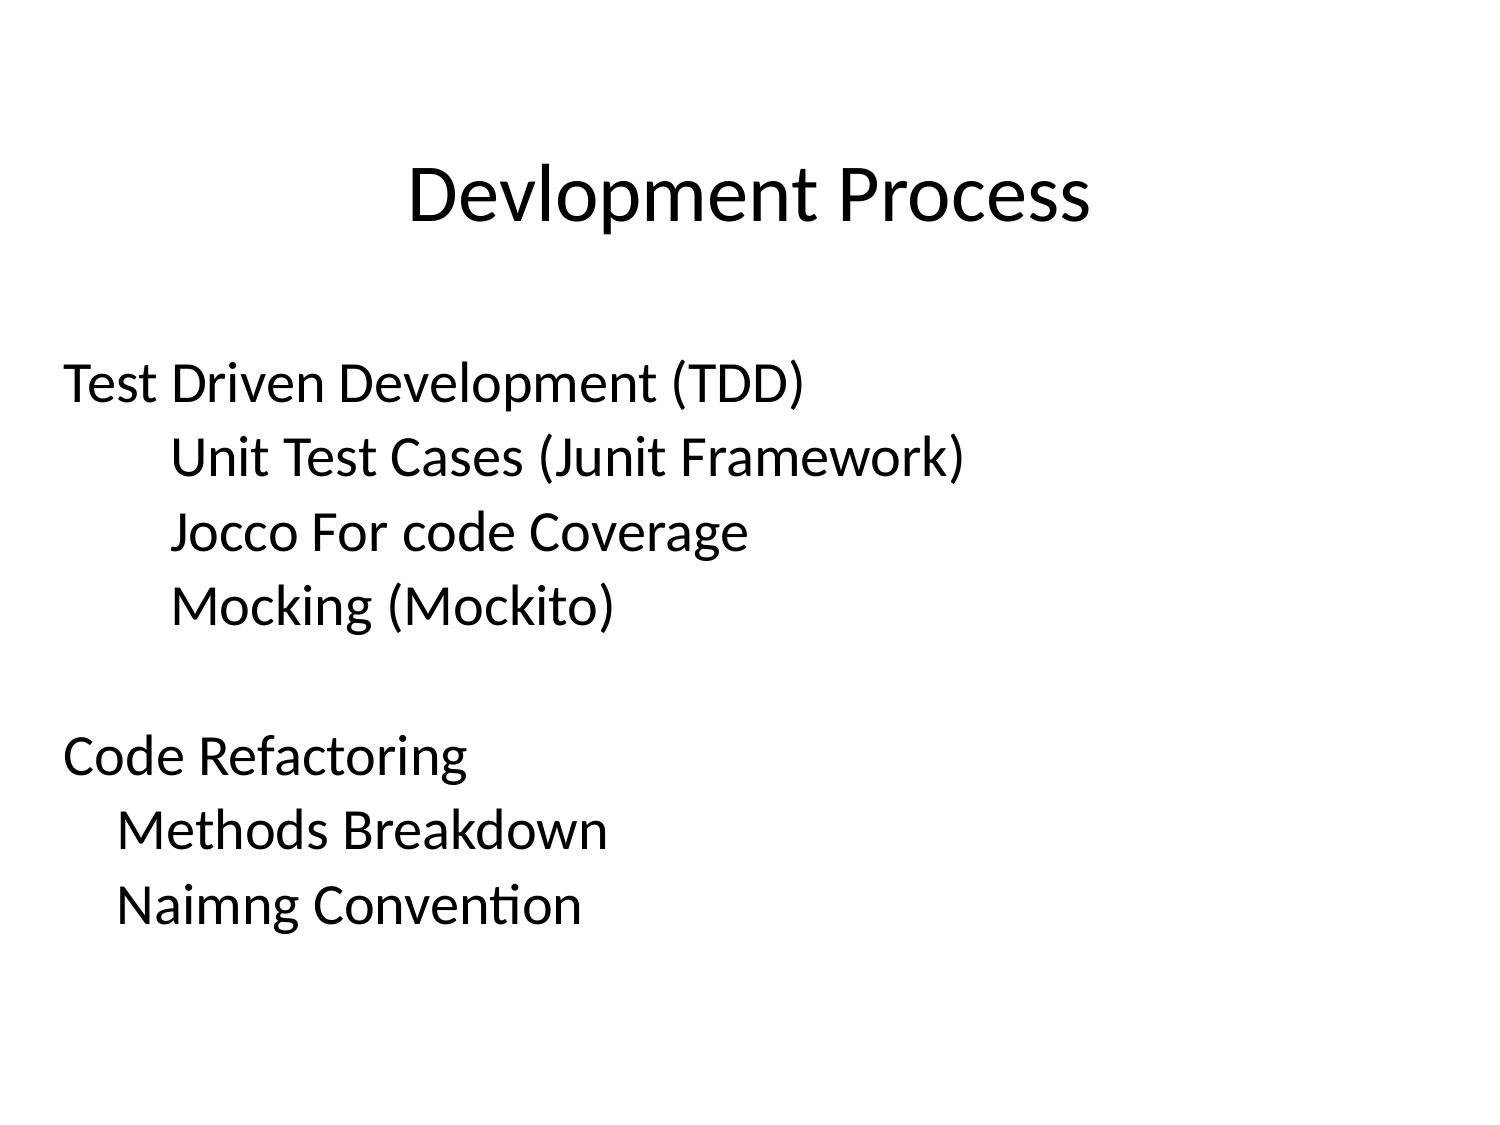

# Devlopment Process

Test Driven Development (TDD)
        Unit Test Cases (Junit Framework)
        Jocco For code Coverage
        Mocking (Mockito)

Code Refactoring
    Methods Breakdown
    Naimng Convention